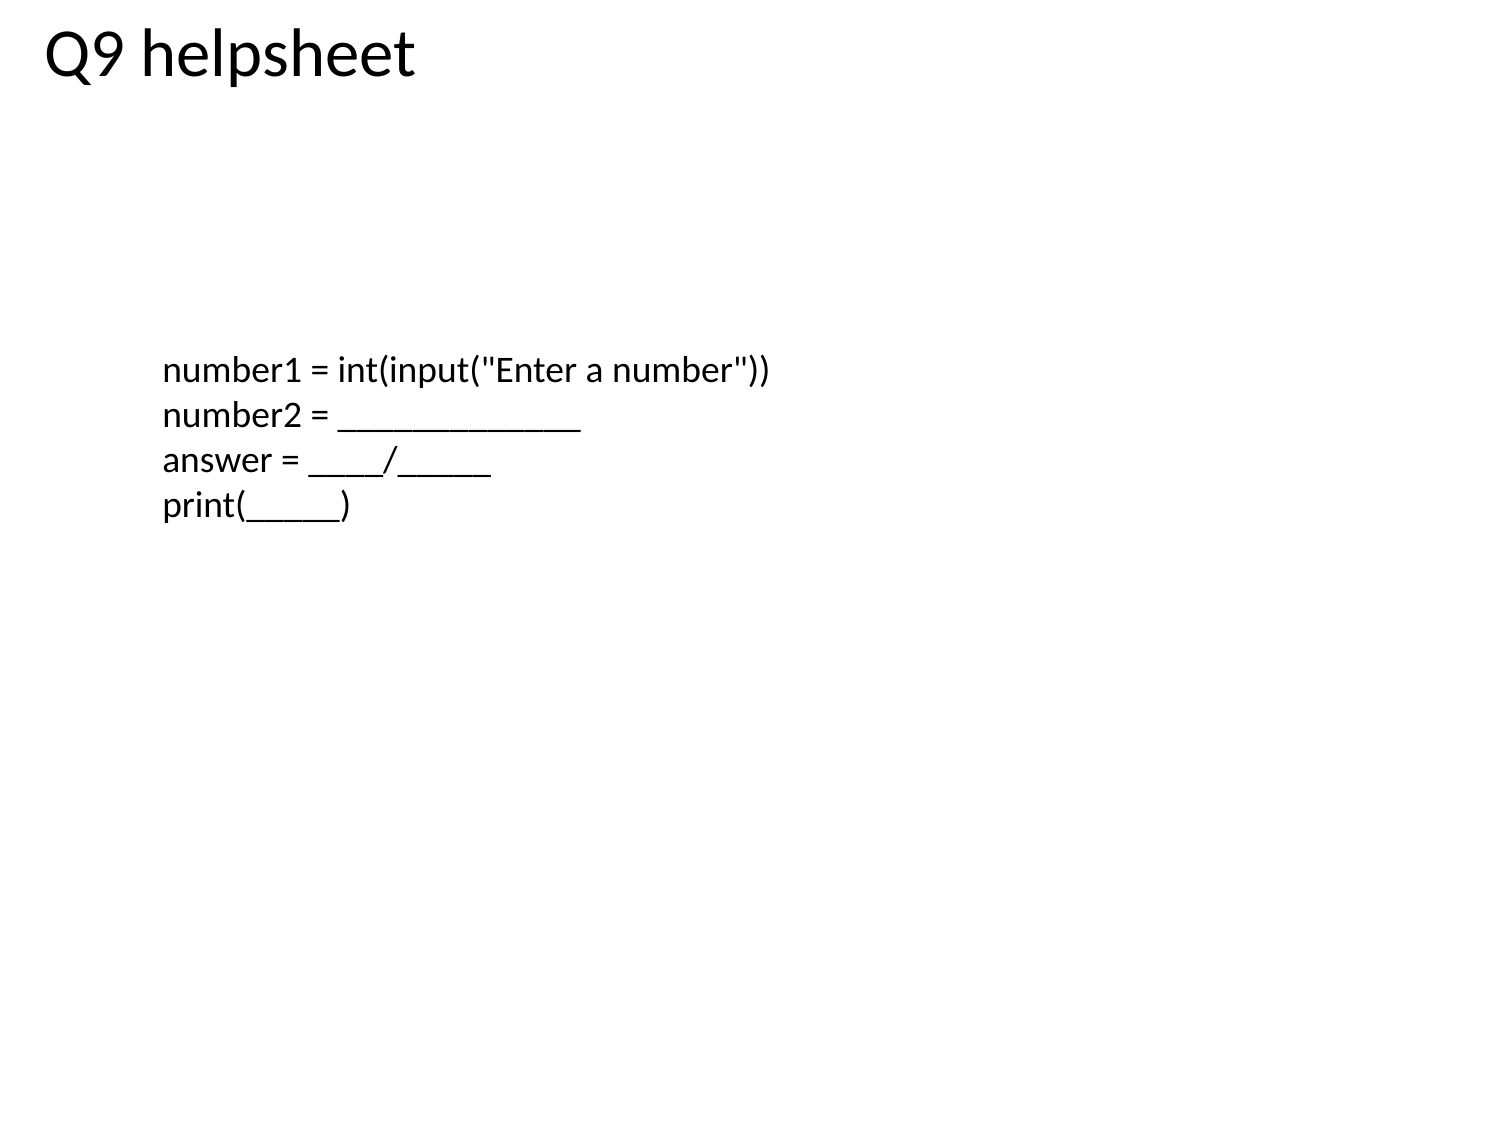

# Q9 helpsheet

number1 = int(input("Enter a number"))
number2 = _____________
answer = ____/_____
print(_____)